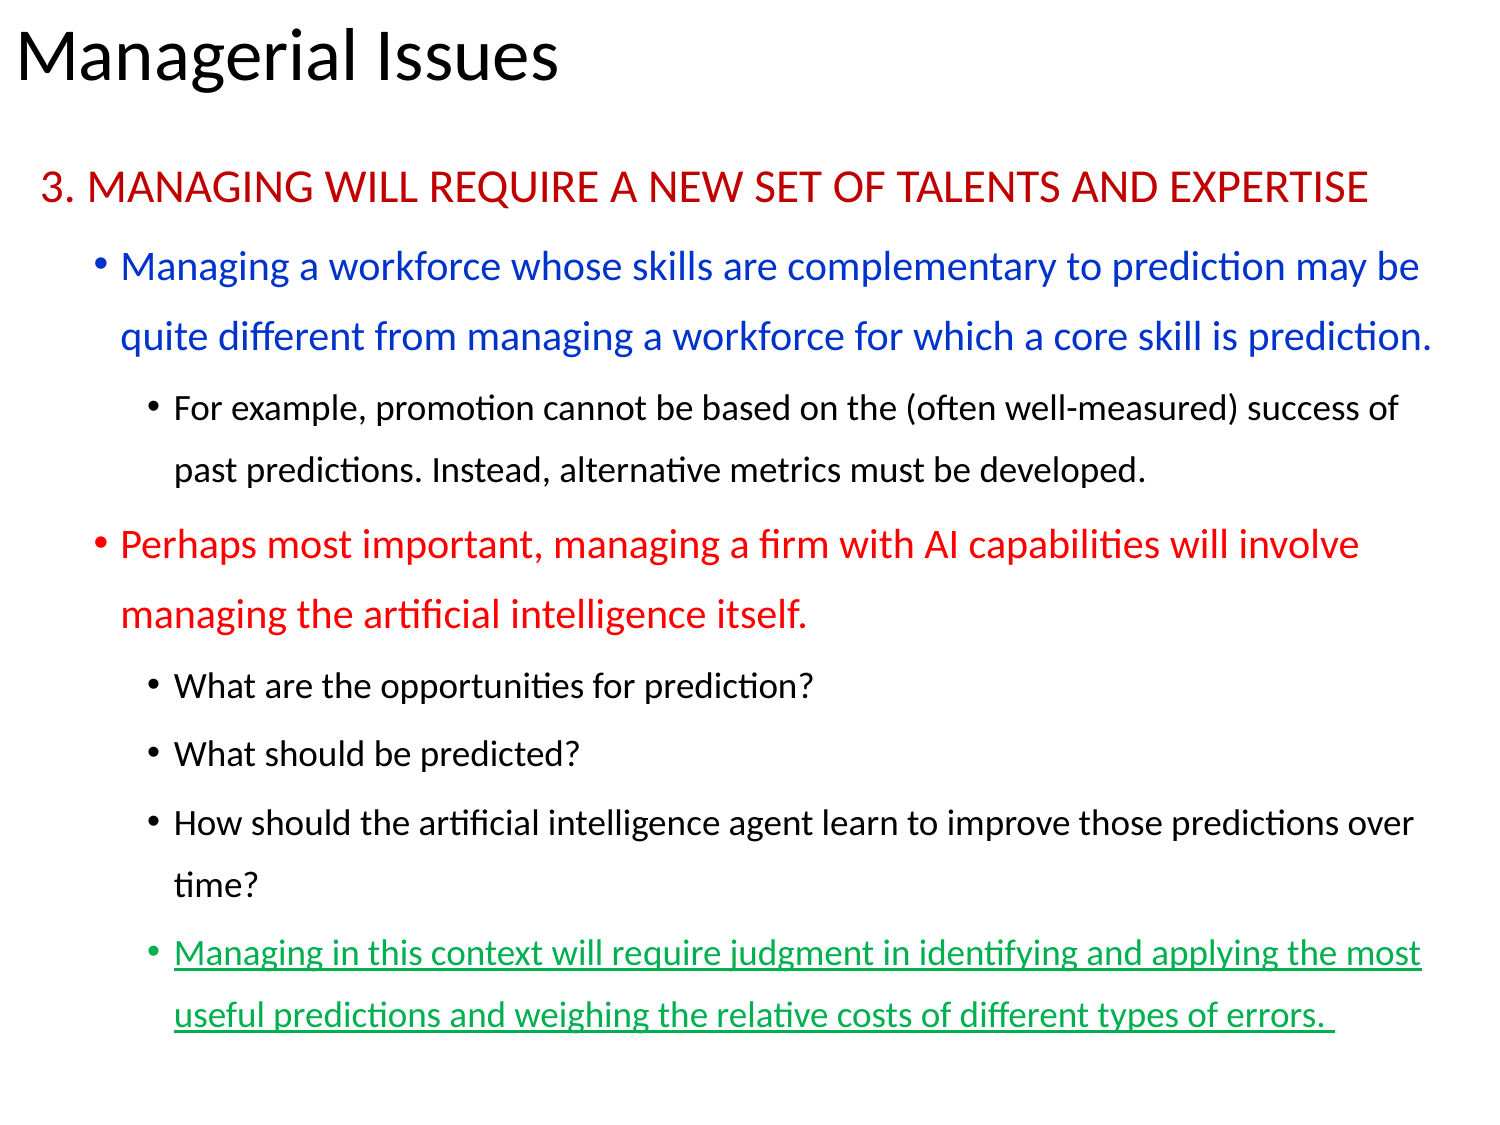

# Managerial Issues
3. MANAGING WILL REQUIRE A NEW SET OF TALENTS AND EXPERTISE
Managing a workforce whose skills are complementary to prediction may be quite different from managing a workforce for which a core skill is prediction.
For example, promotion can­not be based on the (often well-measured) success of past pre­dictions. Instead, alternative metrics must be developed.
Perhaps most important, managing a firm with AI capabili­ties will involve managing the artificial intelligence itself.
What are the opportunities for prediction?
What should be predicted?
How should the artificial intelligence agent learn to improve those predictions over time?
Managing in this context will re­quire judgment in identifying and applying the most useful predictions and weighing the relative costs of different types of errors.